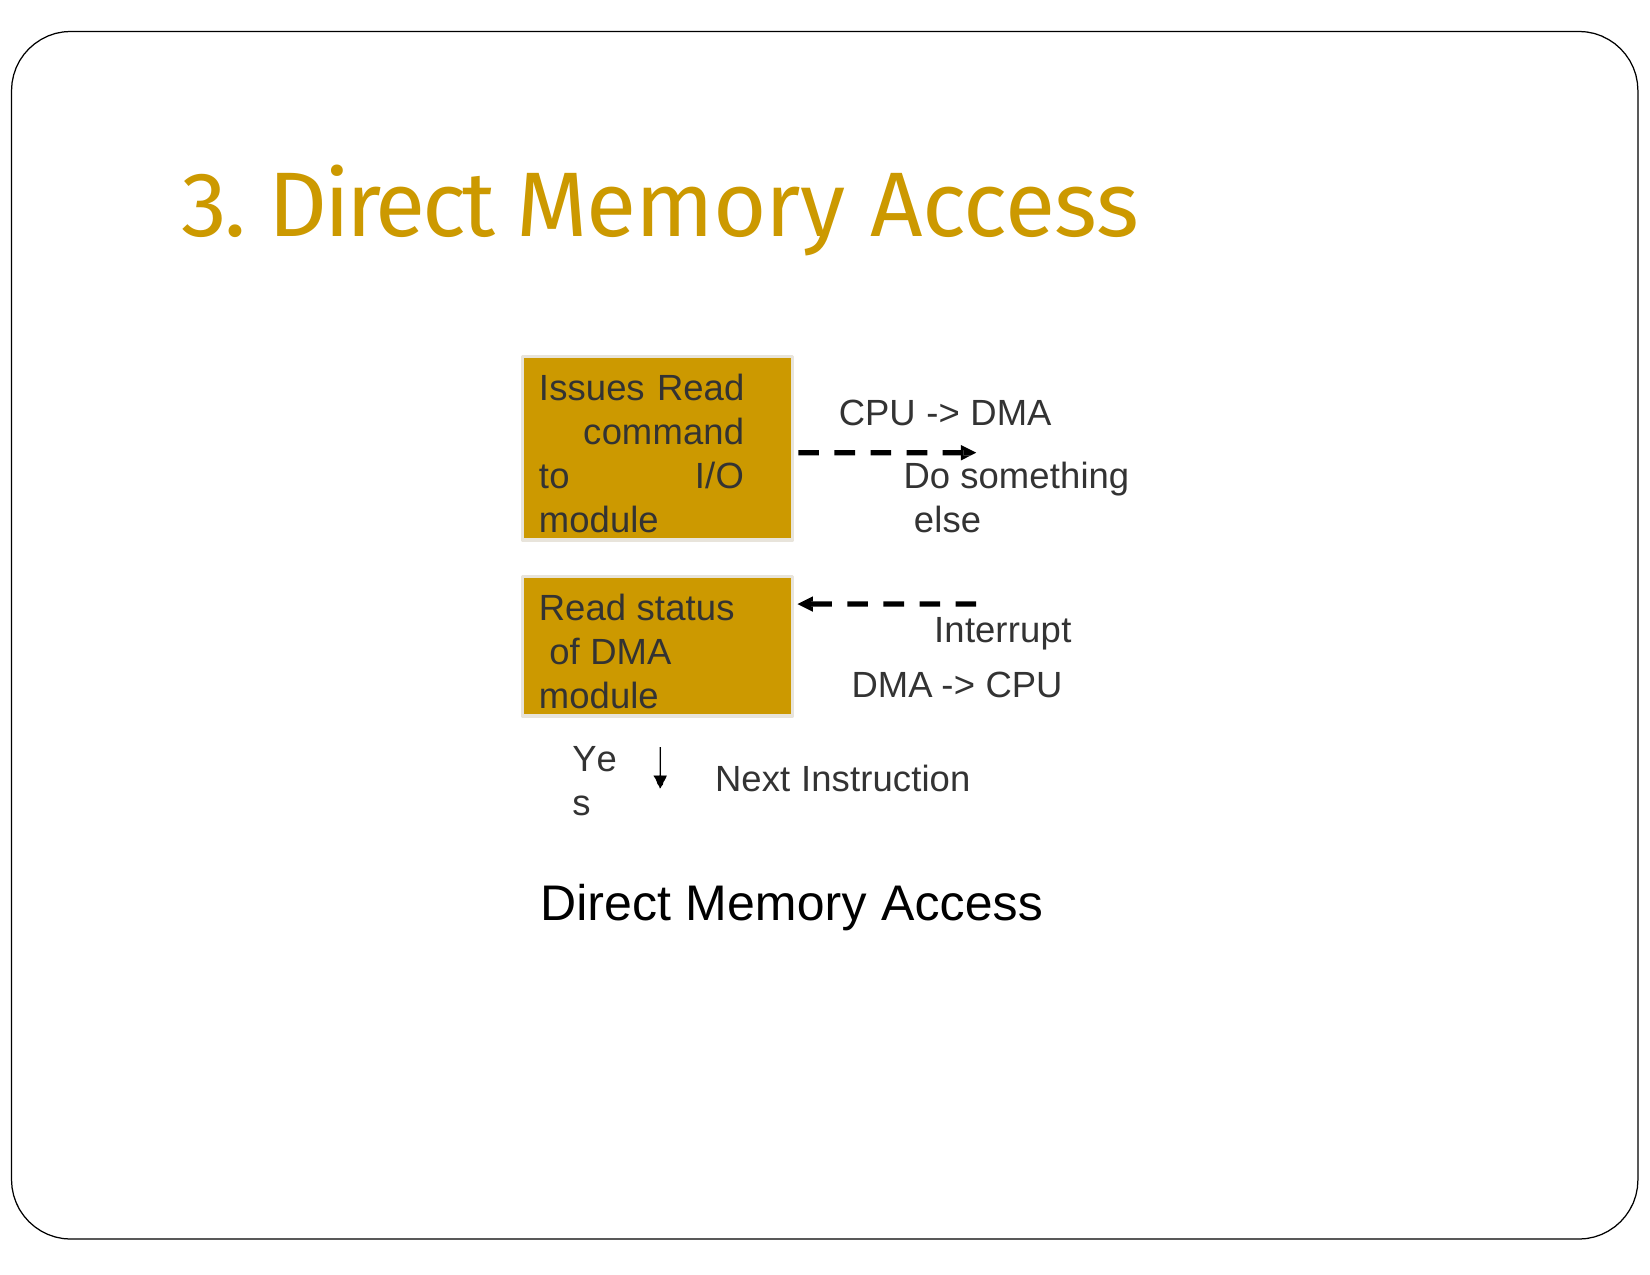

# 3. Direct Memory Access
Issues Read  command to  I/O module
CPU -> DMA
Do something  else

Read status  of DMA  module
Interrupt  DMA -> CPU

Yes

Next Instruction
Direct Memory Access